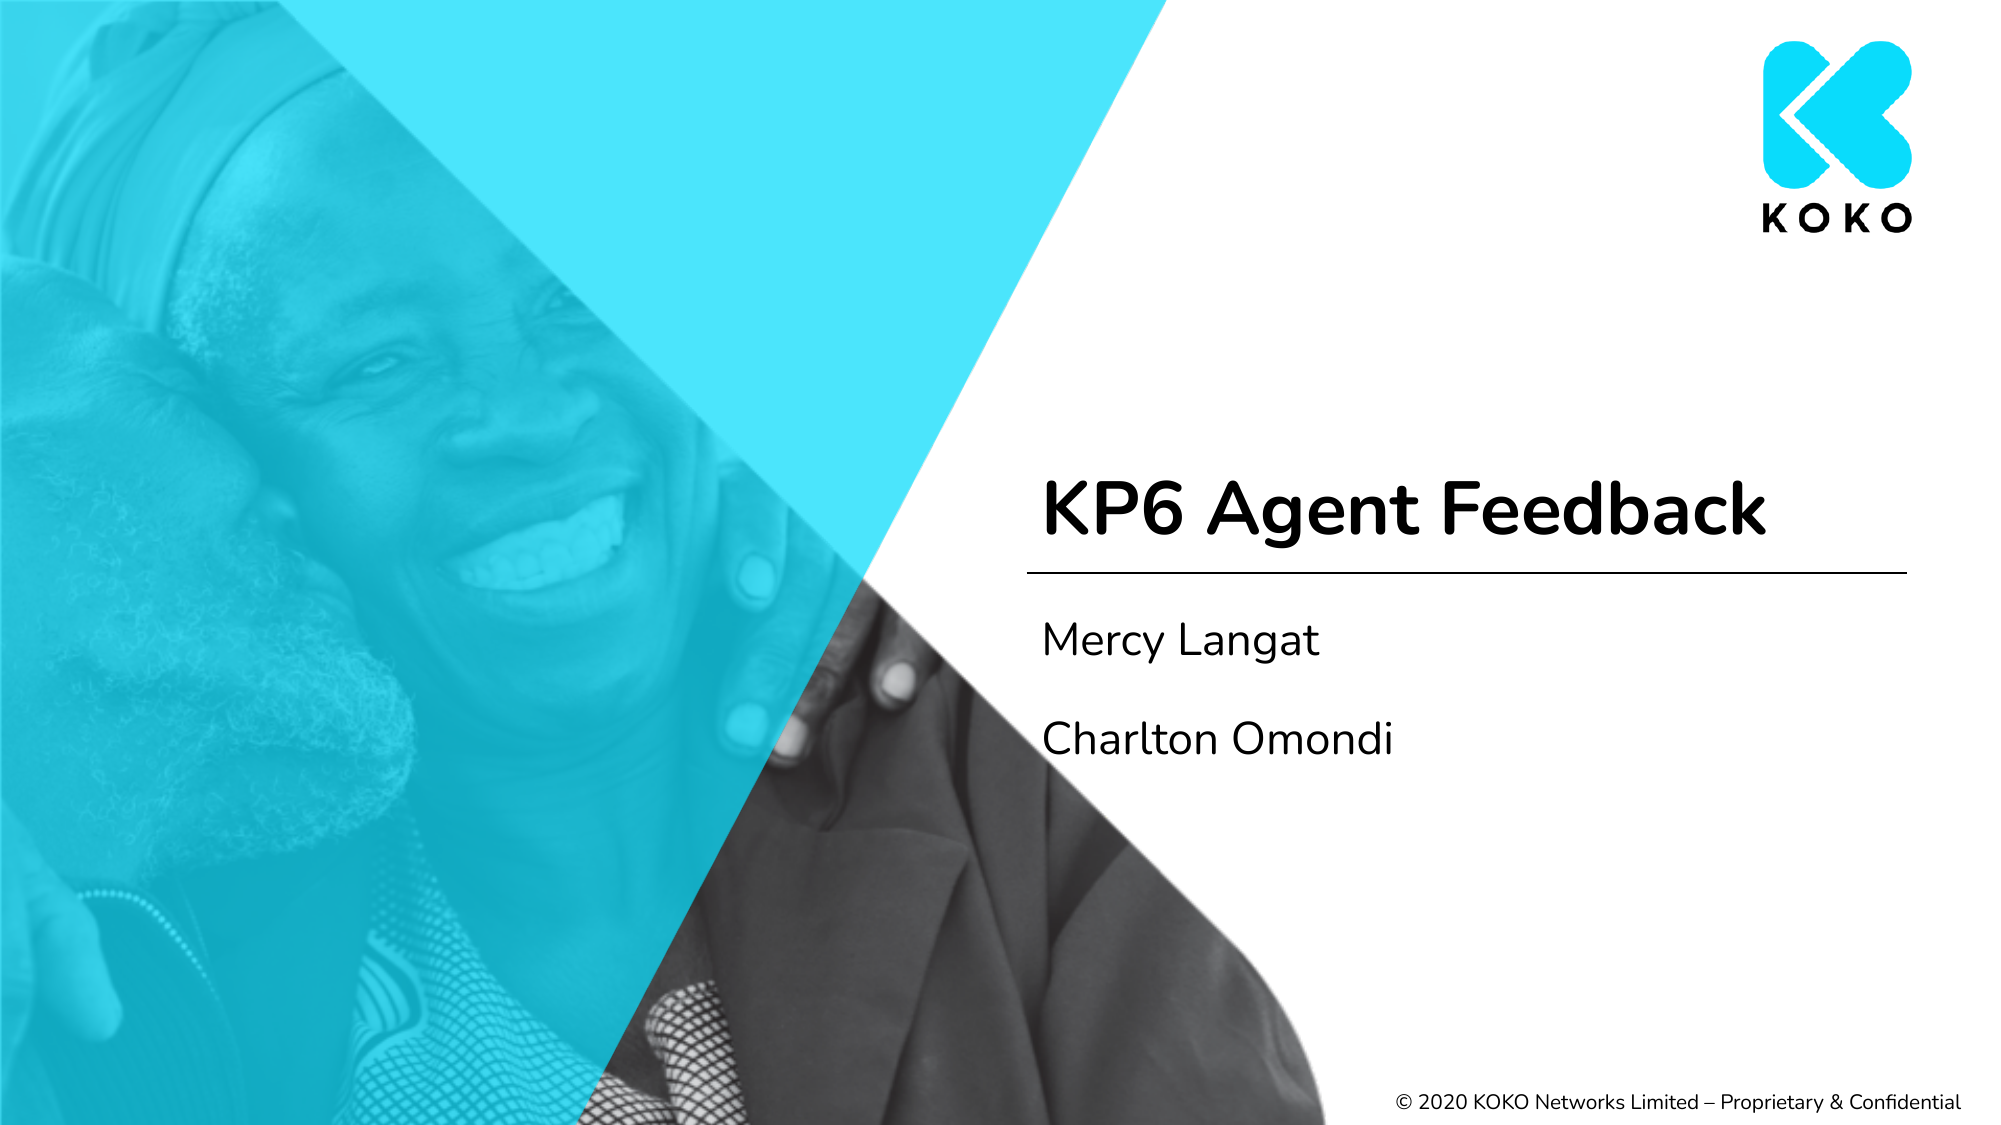

# KP6 Agent Feedback
Mercy Langat

Charlton Omondi